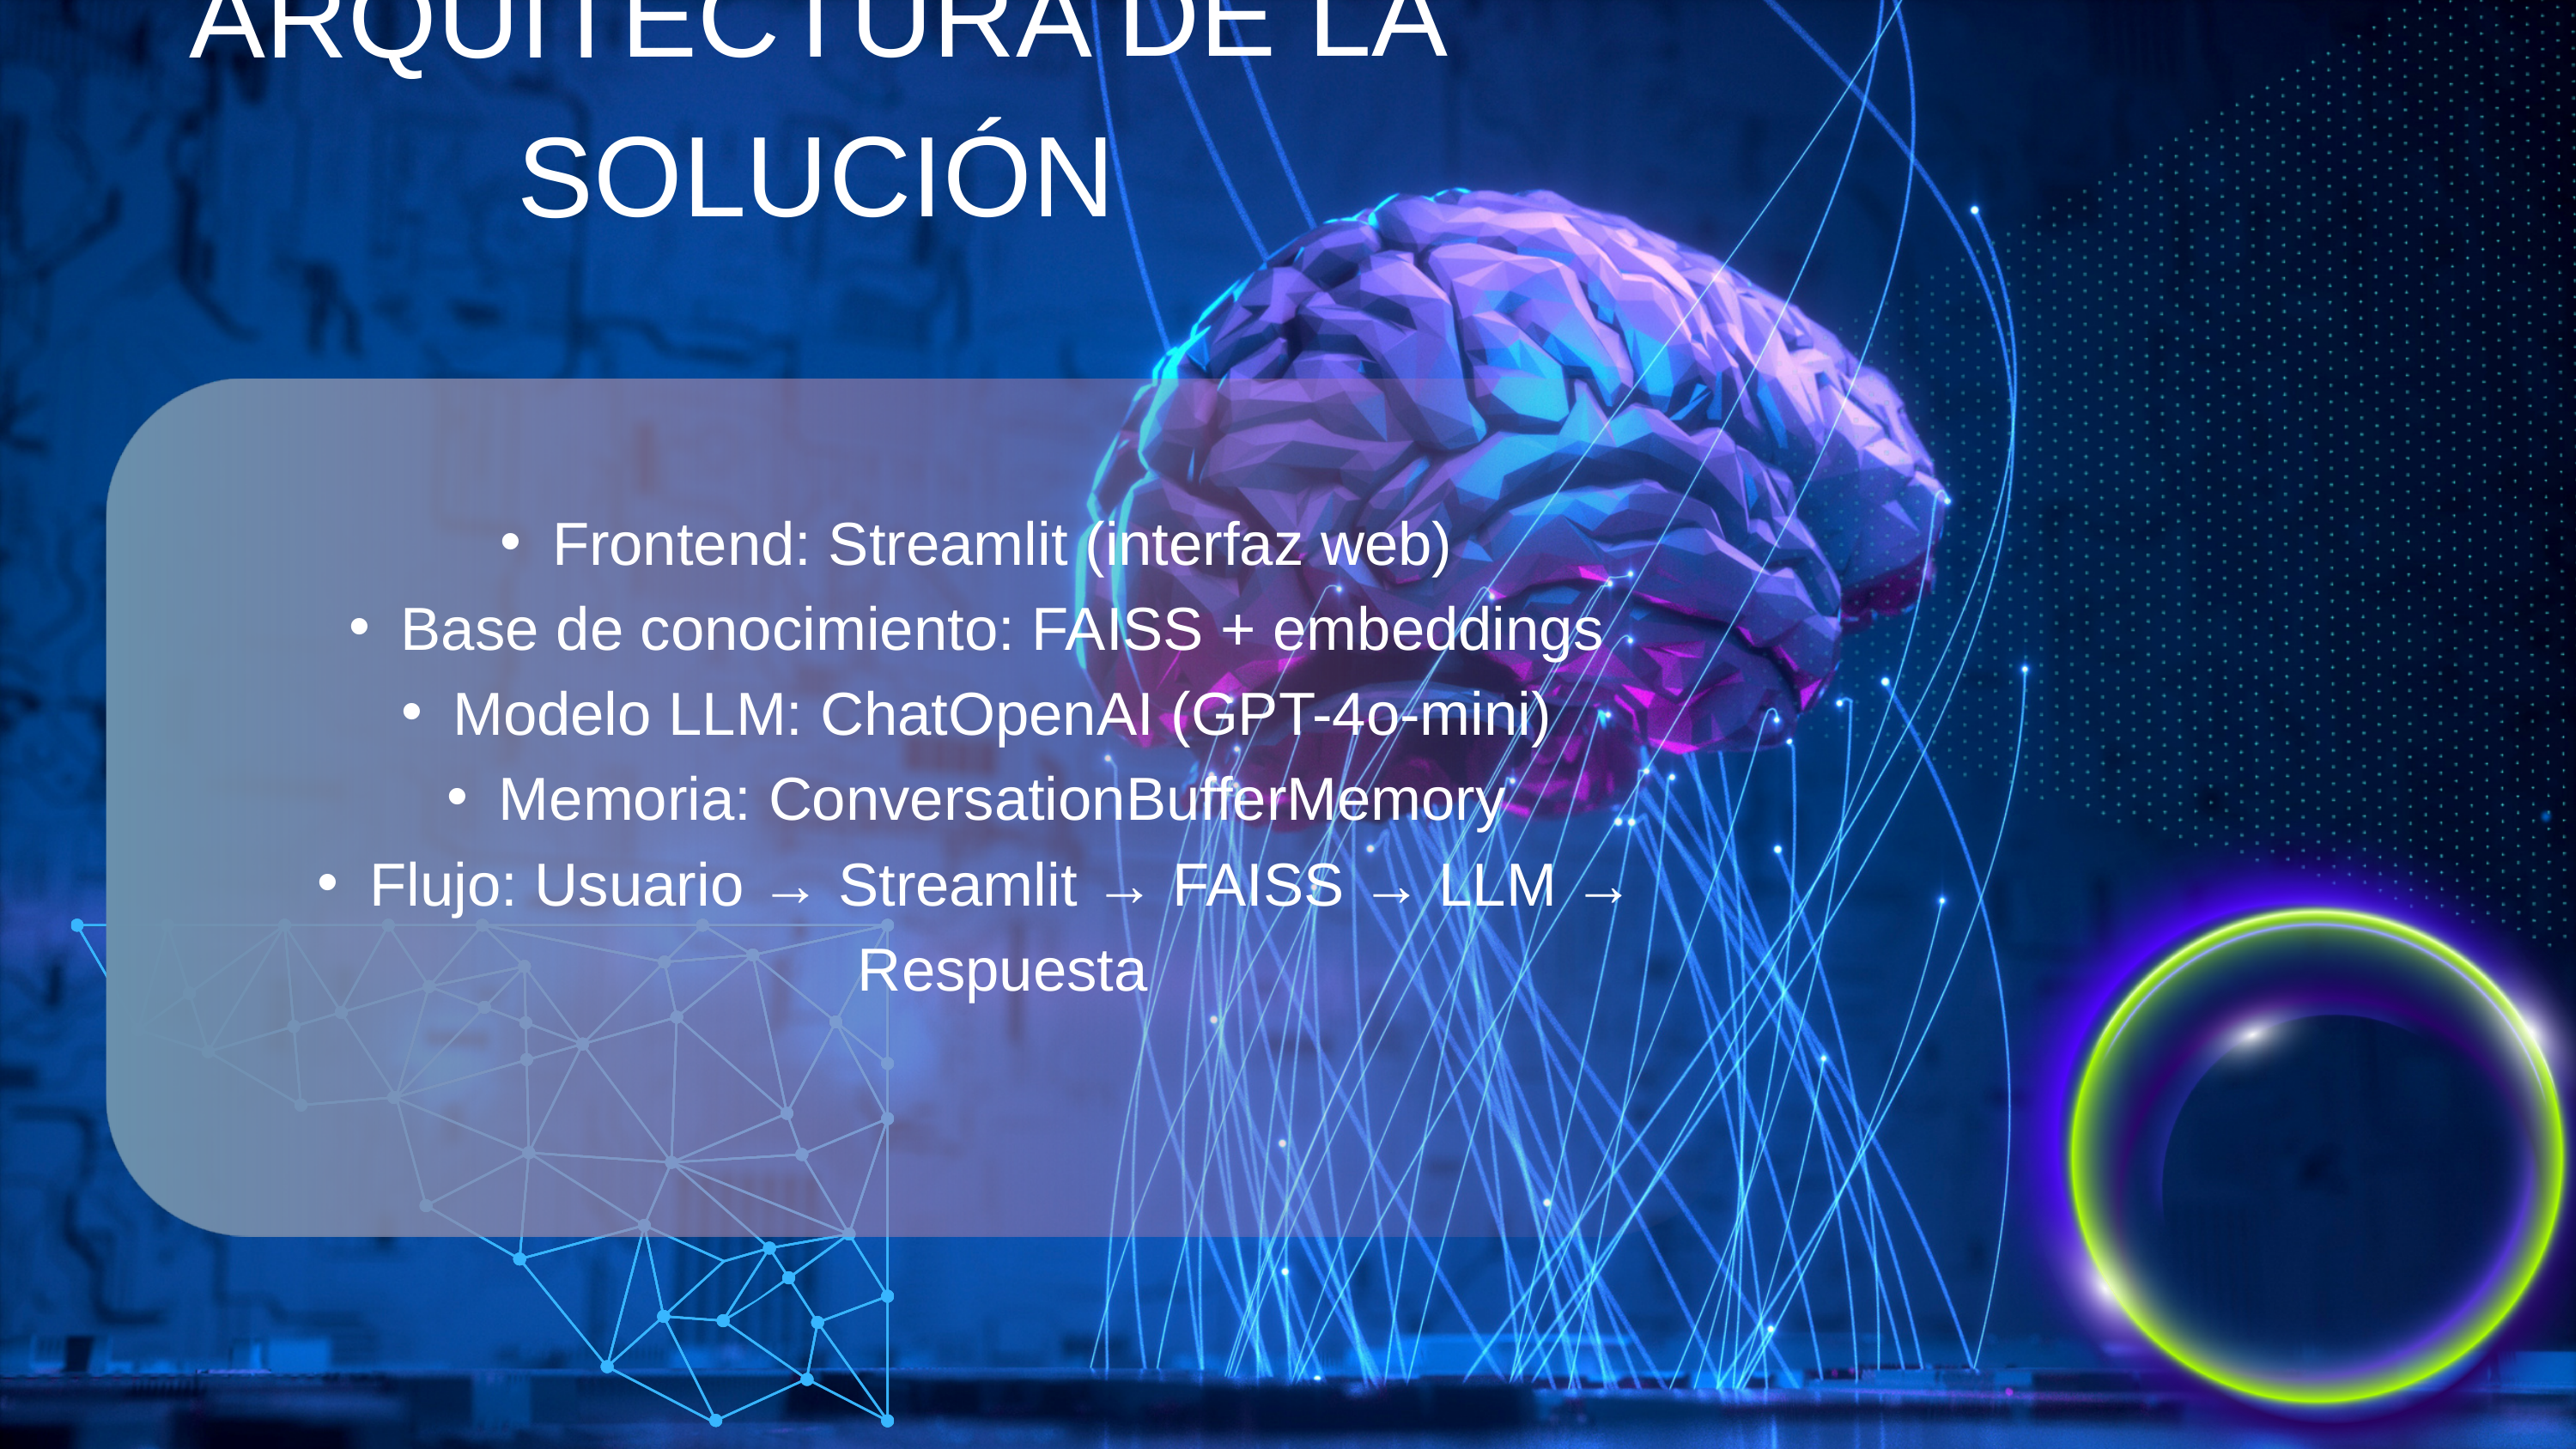

ARQUITECTURA DE LA SOLUCIÓN

Frontend: Streamlit (interfaz web)
Base de conocimiento: FAISS + embeddings
Modelo LLM: ChatOpenAI (GPT-4o-mini)
Memoria: ConversationBufferMemory
Flujo: Usuario → Streamlit → FAISS → LLM → Respuesta